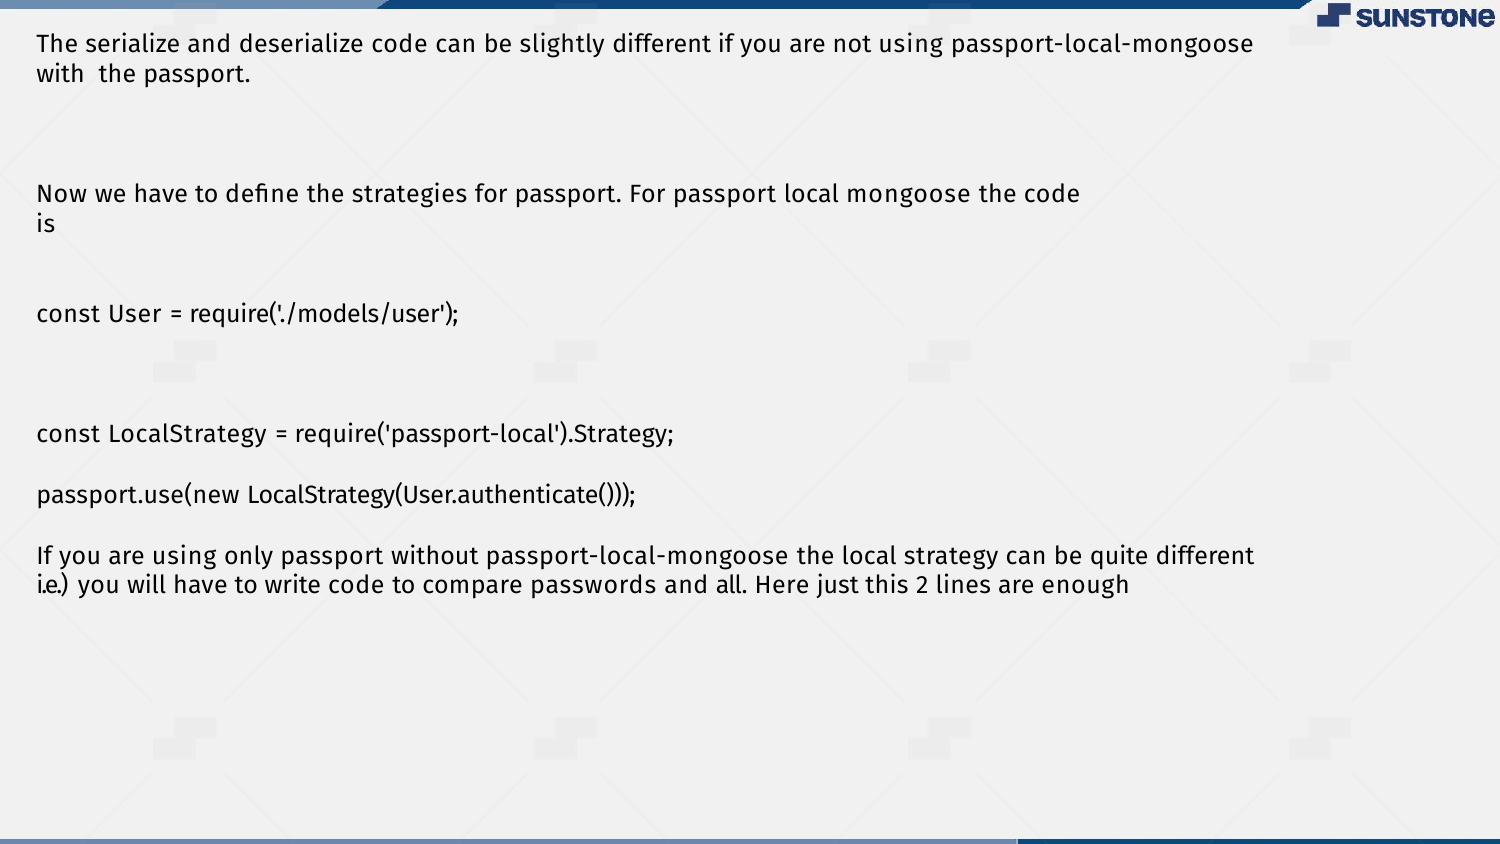

The serialize and deserialize code can be slightly different if you are not using passport-local-mongoose with  the passport.
Now we have to deﬁne the strategies for passport. For passport local mongoose the code is
const User = require('./models/user');
const LocalStrategy = require('passport-local').Strategy;

passport.use(new LocalStrategy(User.authenticate()));

If you are using only passport without passport-local-mongoose the local strategy can be quite different i.e.)  you will have to write code to compare passwords and all. Here just this 2 lines are enough